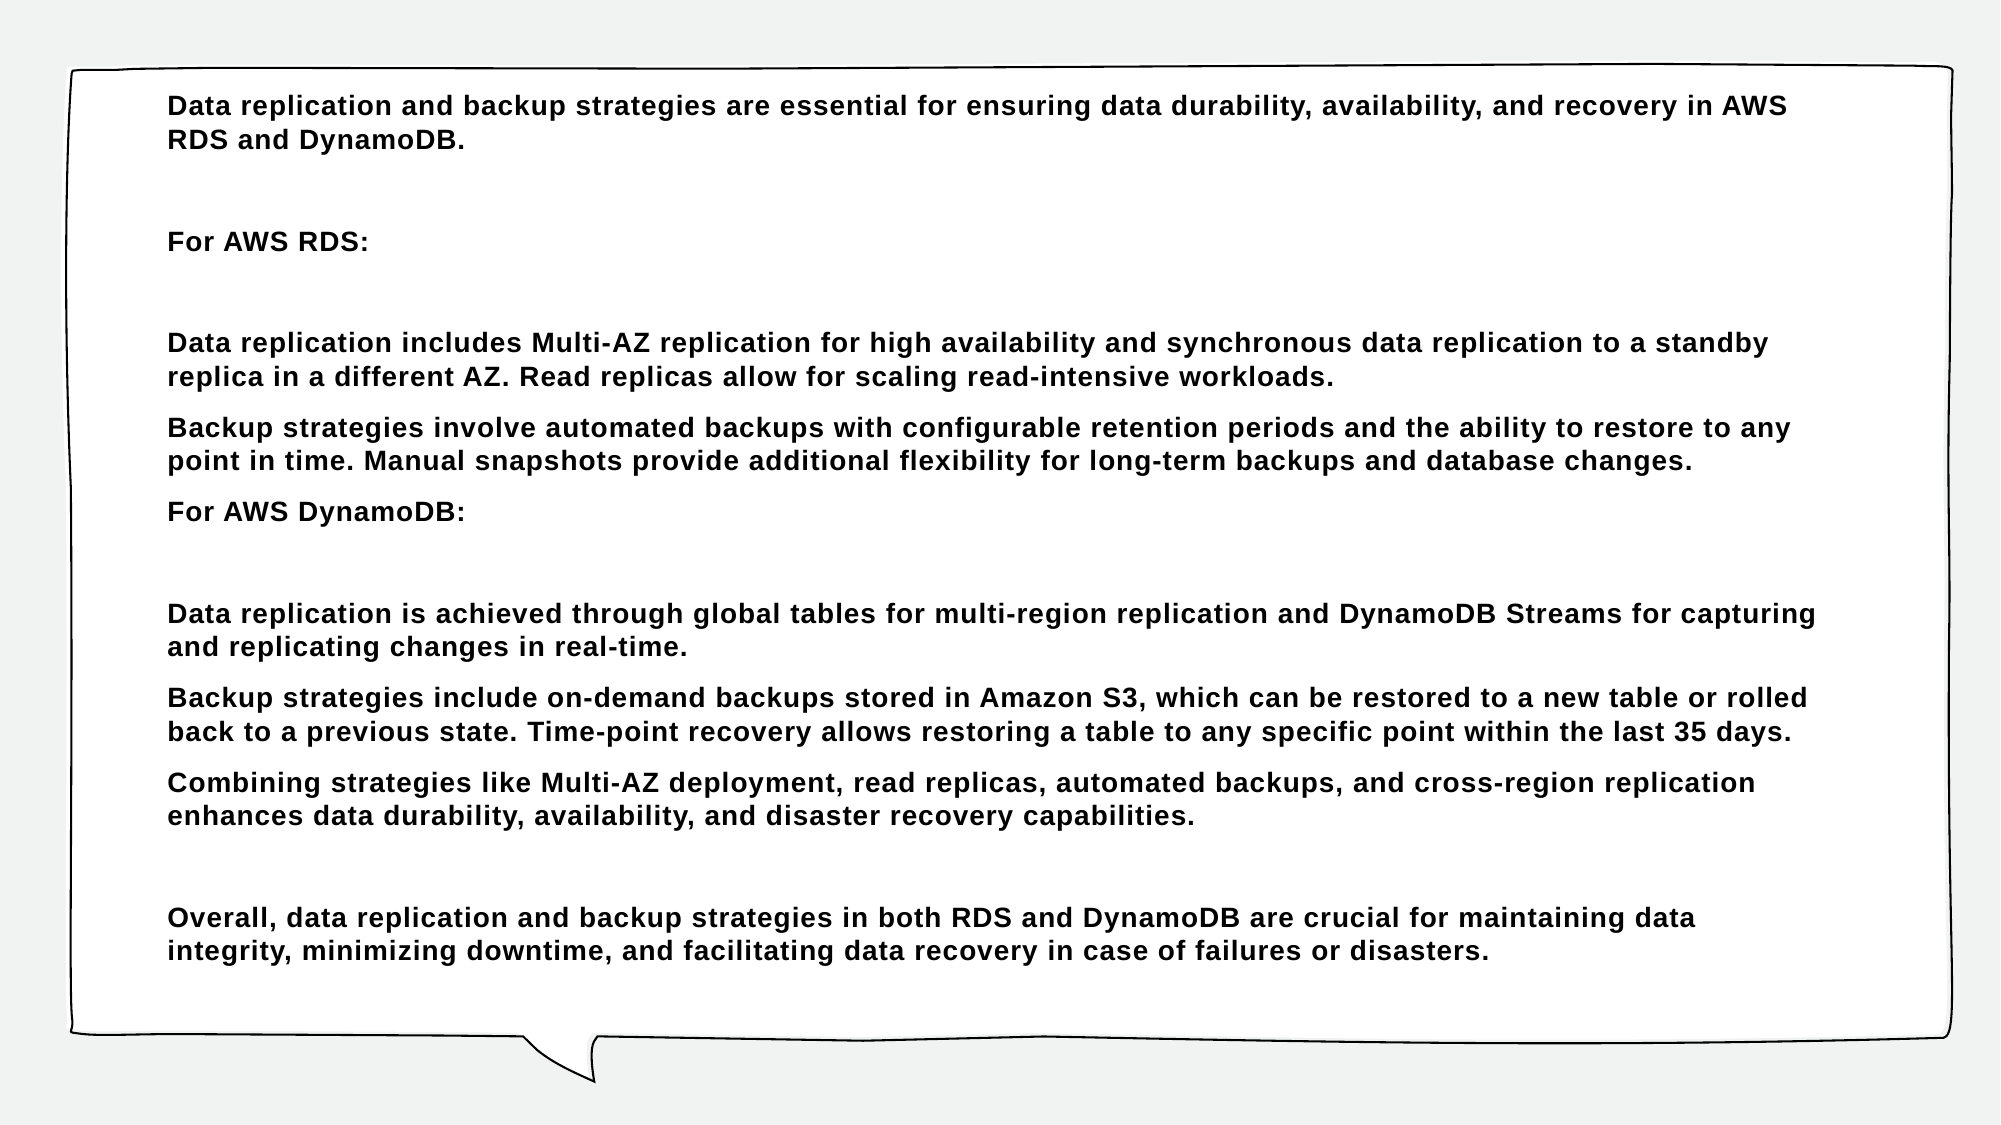

Data replication and backup strategies are essential for ensuring data durability, availability, and recovery in AWS RDS and DynamoDB.

For AWS RDS:

Data replication includes Multi-AZ replication for high availability and synchronous data replication to a standby replica in a different AZ. Read replicas allow for scaling read-intensive workloads.
Backup strategies involve automated backups with configurable retention periods and the ability to restore to any point in time. Manual snapshots provide additional flexibility for long-term backups and database changes.
For AWS DynamoDB:

Data replication is achieved through global tables for multi-region replication and DynamoDB Streams for capturing and replicating changes in real-time.
Backup strategies include on-demand backups stored in Amazon S3, which can be restored to a new table or rolled back to a previous state. Time-point recovery allows restoring a table to any specific point within the last 35 days.
Combining strategies like Multi-AZ deployment, read replicas, automated backups, and cross-region replication enhances data durability, availability, and disaster recovery capabilities.

Overall, data replication and backup strategies in both RDS and DynamoDB are crucial for maintaining data integrity, minimizing downtime, and facilitating data recovery in case of failures or disasters.